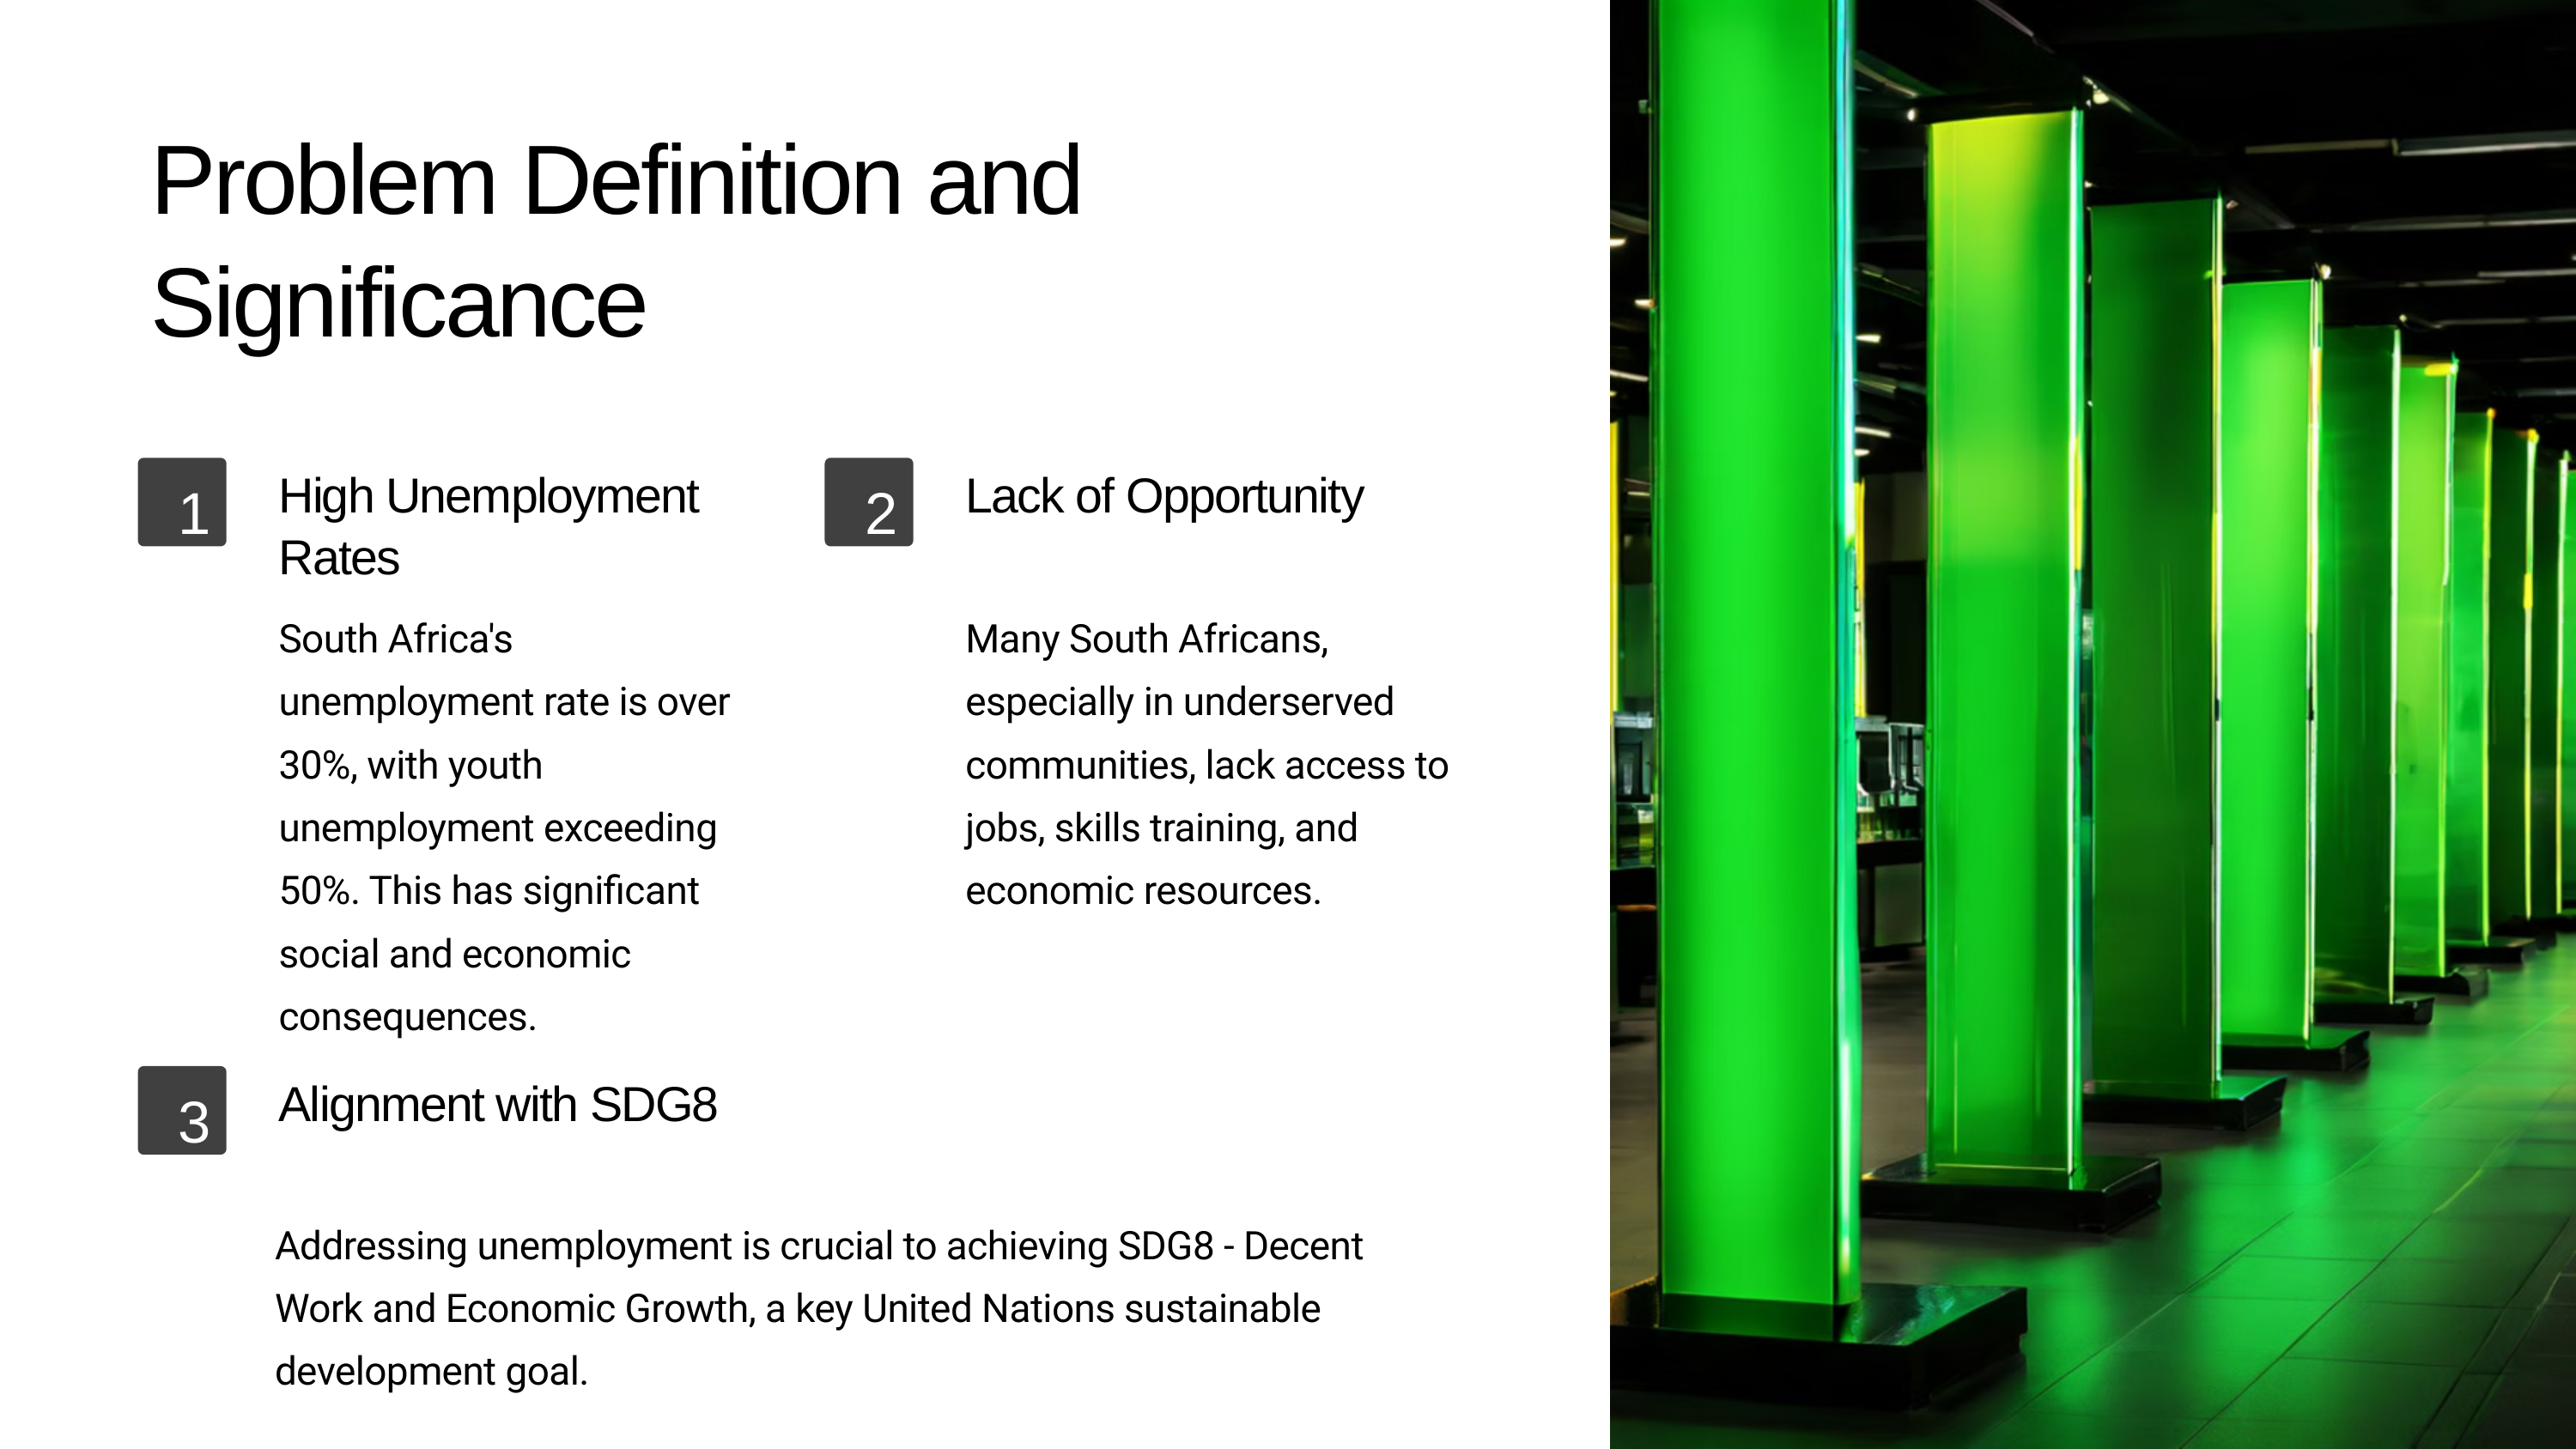

Problem Definition and Significance

High Unemployment Rates
Lack of Opportunity
1
2
South Africa's unemployment rate is over 30%, with youth unemployment exceeding 50%. This has significant social and economic consequences.
Many South Africans, especially in underserved communities, lack access to jobs, skills training, and economic resources.

Alignment with SDG8
3
Addressing unemployment is crucial to achieving SDG8 - Decent Work and Economic Growth, a key United Nations sustainable development goal.